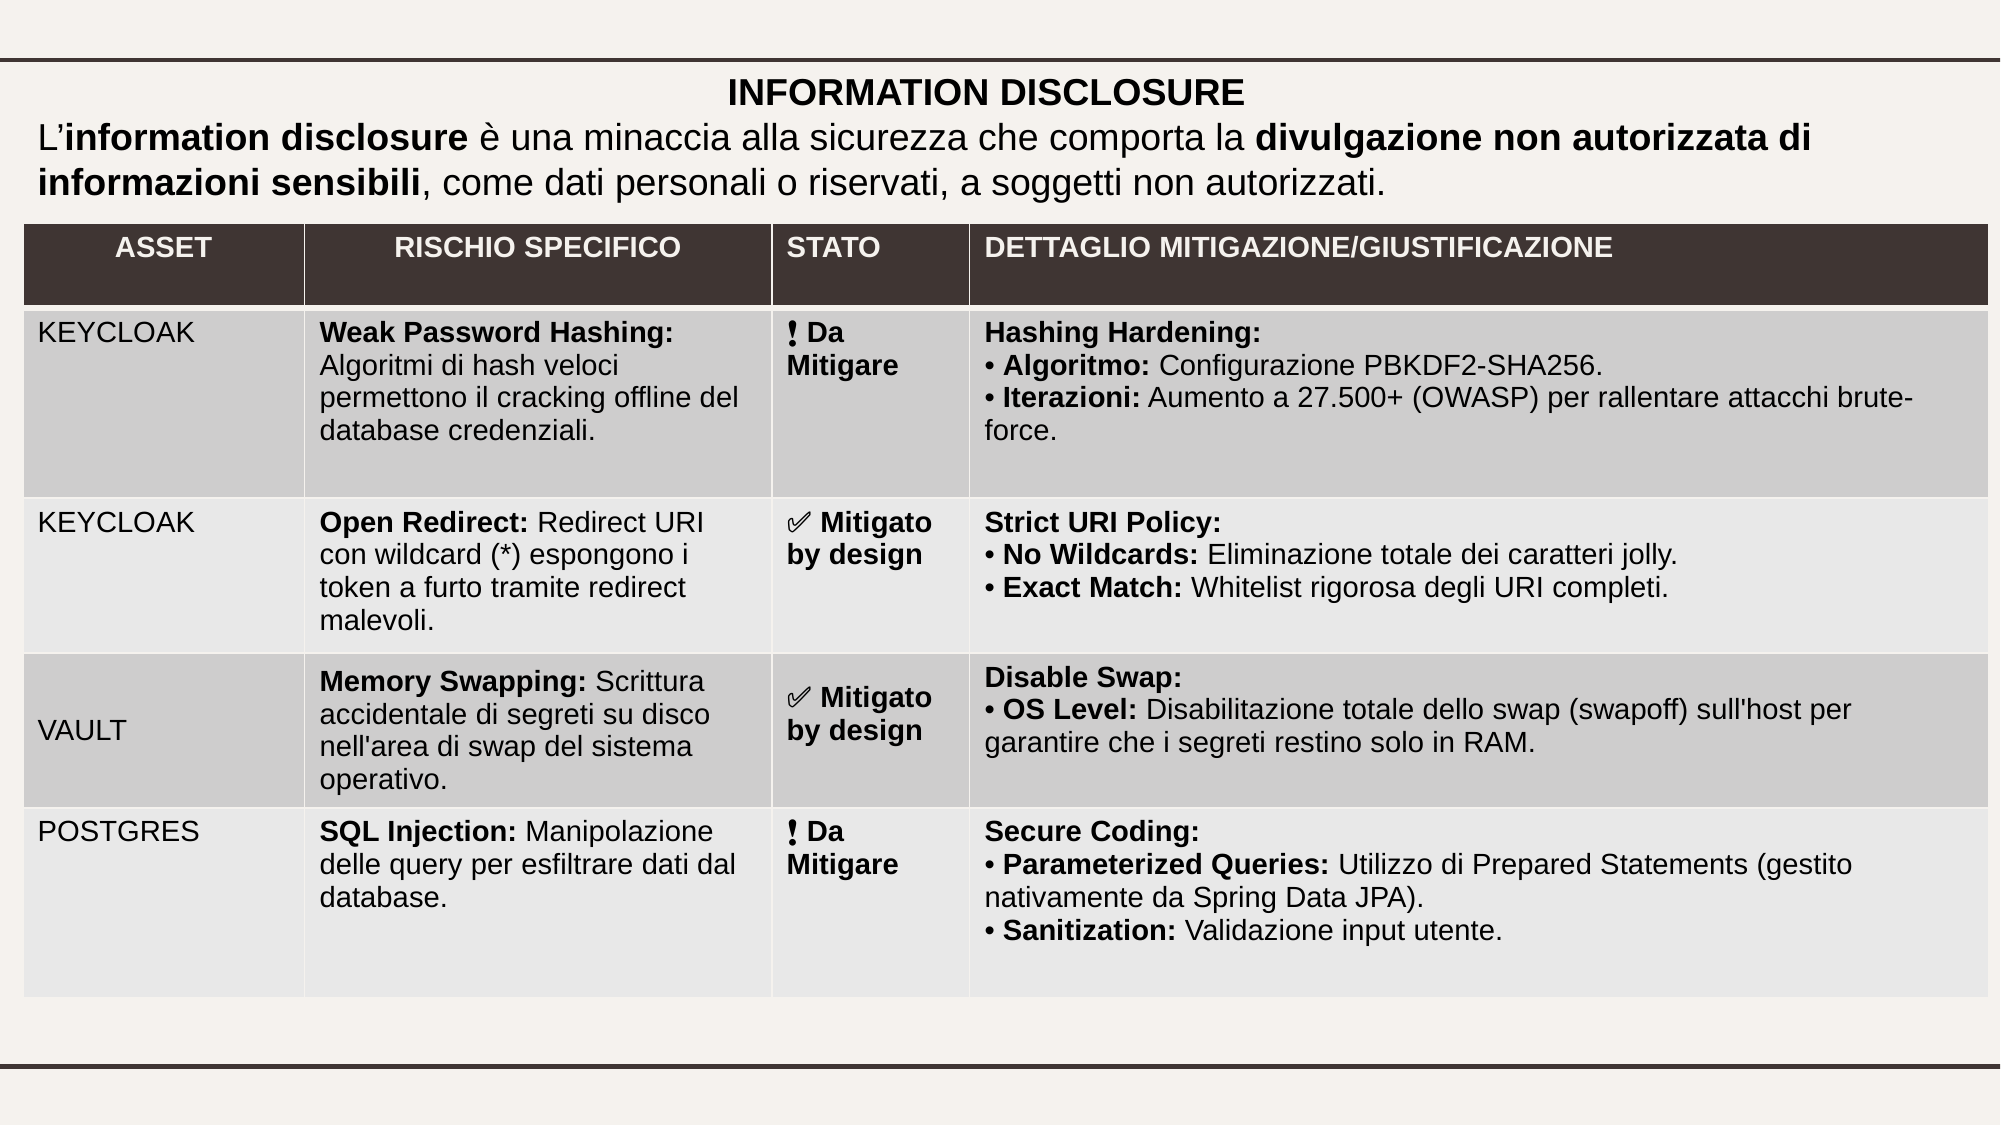

INFORMATION DISCLOSURE
L’information disclosure è una minaccia alla sicurezza che comporta la divulgazione non autorizzata di informazioni sensibili, come dati personali o riservati, a soggetti non autorizzati.

| ASSET | RISCHIO SPECIFICO | STATO | DETTAGLIO MITIGAZIONE/GIUSTIFICAZIONE |
| --- | --- | --- | --- |
| KEYCLOAK | Weak Password Hashing: Algoritmi di hash veloci permettono il cracking offline del database credenziali. | ❗ Da Mitigare | Hashing Hardening: • Algoritmo: Configurazione PBKDF2-SHA256. • Iterazioni: Aumento a 27.500+ (OWASP) per rallentare attacchi brute-force. |
| KEYCLOAK | Open Redirect: Redirect URI con wildcard (\*) espongono i token a furto tramite redirect malevoli. | ✅ Mitigato by design | Strict URI Policy: • No Wildcards: Eliminazione totale dei caratteri jolly. • Exact Match: Whitelist rigorosa degli URI completi. |
| VAULT | Memory Swapping: Scrittura accidentale di segreti su disco nell'area di swap del sistema operativo. | ✅ Mitigato by design | Disable Swap: • OS Level: Disabilitazione totale dello swap (swapoff) sull'host per garantire che i segreti restino solo in RAM. |
| POSTGRES | SQL Injection: Manipolazione delle query per esfiltrare dati dal database. | ❗ Da Mitigare | Secure Coding: • Parameterized Queries: Utilizzo di Prepared Statements (gestito nativamente da Spring Data JPA). • Sanitization: Validazione input utente. |